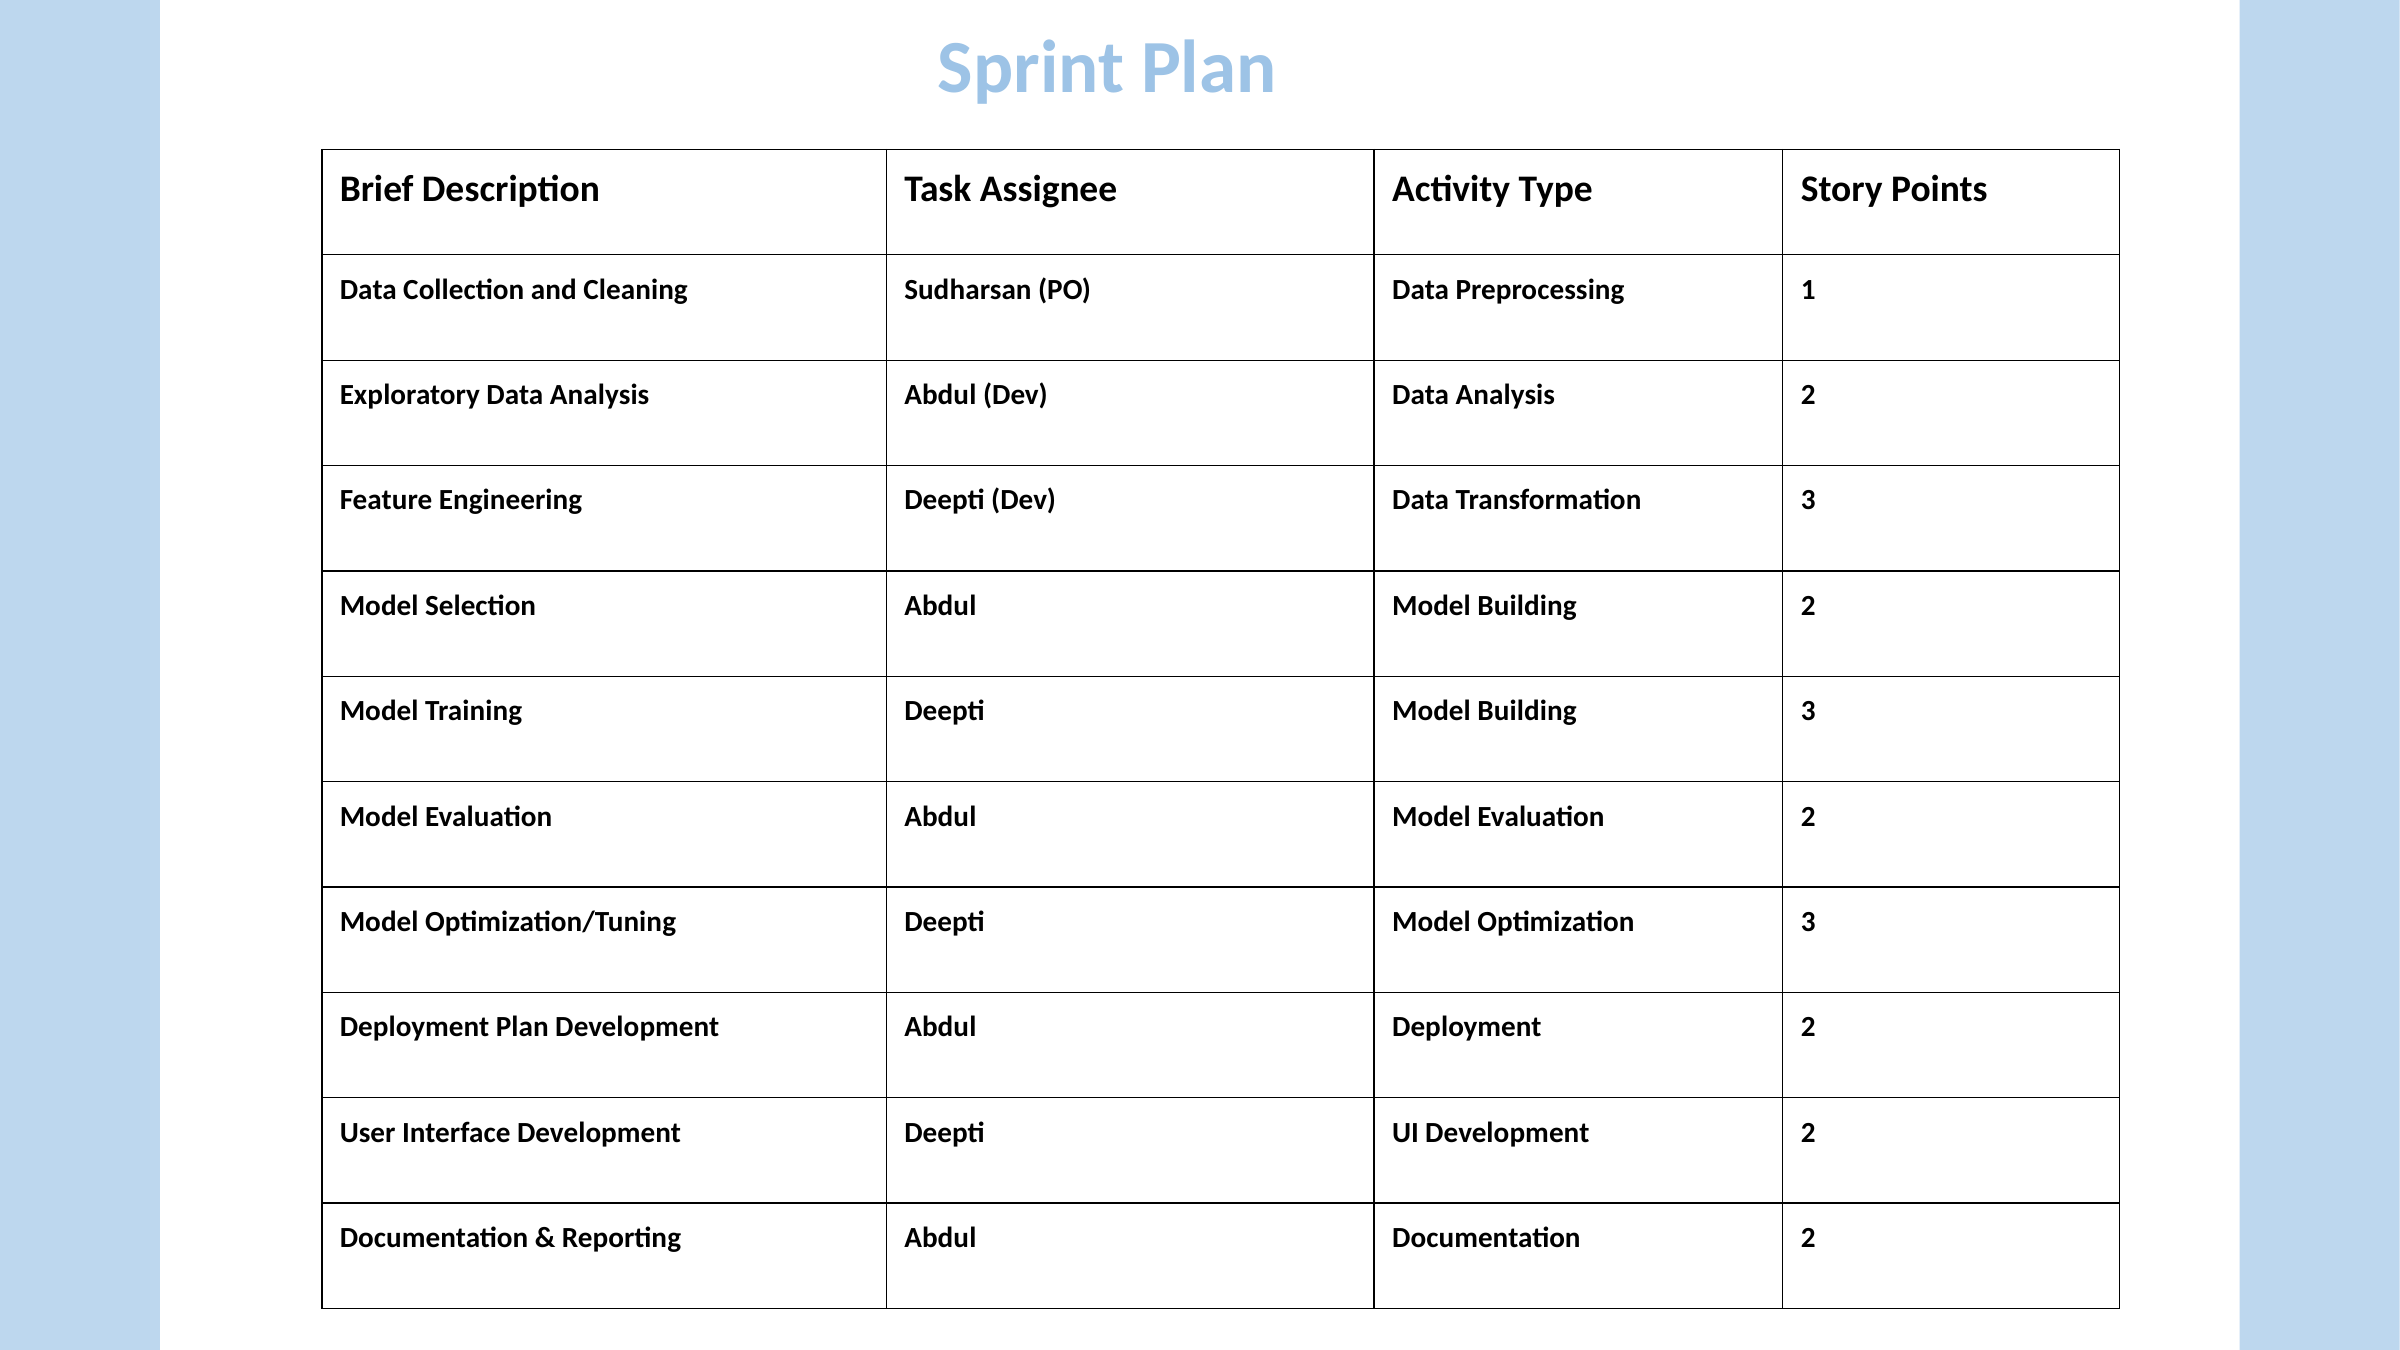

Sprint Plan

| Brief Description | Task Assignee | Activity Type | Story Points |
| --- | --- | --- | --- |
| Data Collection and Cleaning | Sudharsan (PO) | Data Preprocessing | 1 |
| Exploratory Data Analysis | Abdul (Dev) | Data Analysis | 2 |
| Feature Engineering | Deepti (Dev) | Data Transformation | 3 |
| Model Selection | Abdul | Model Building | 2 |
| Model Training | Deepti | Model Building | 3 |
| Model Evaluation | Abdul | Model Evaluation | 2 |
| Model Optimization/Tuning | Deepti | Model Optimization | 3 |
| Deployment Plan Development | Abdul | Deployment | 2 |
| User Interface Development | Deepti | UI Development | 2 |
| Documentation & Reporting | Abdul | Documentation | 2 |